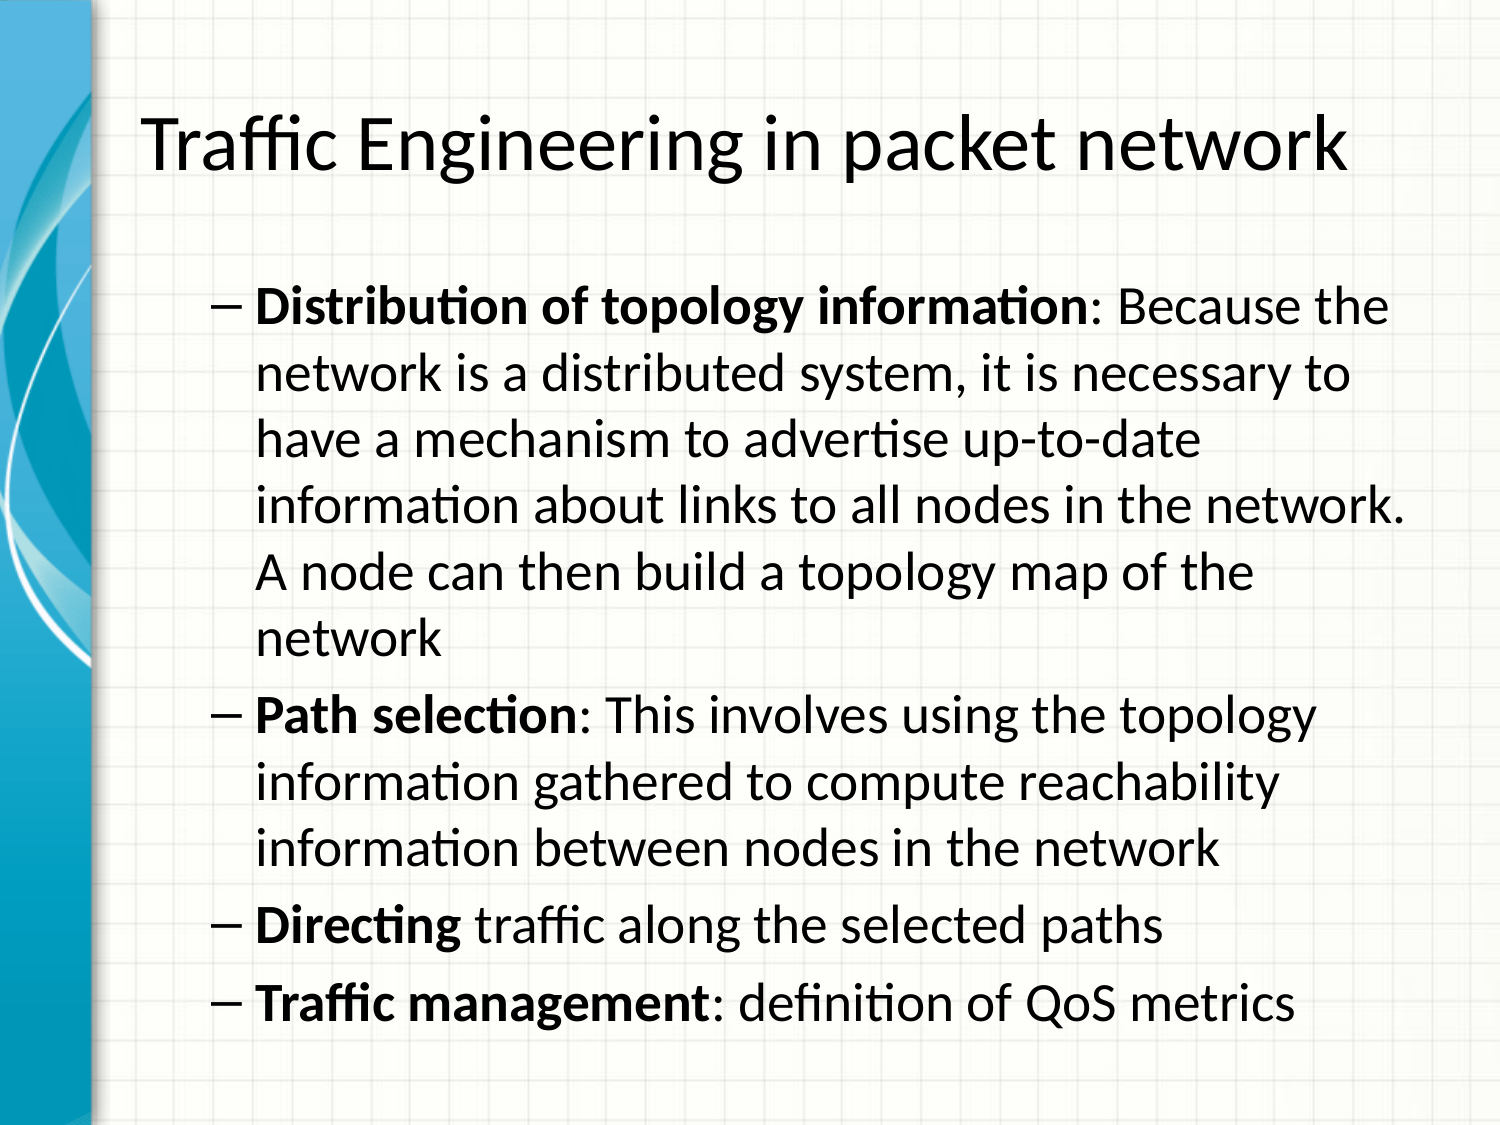

# Traffic Engineering in packet network
Distribution of topology information: Because the network is a distributed system, it is necessary to have a mechanism to advertise up-to-date information about links to all nodes in the network. A node can then build a topology map of the network
Path selection: This involves using the topology information gathered to compute reachability information between nodes in the network
Directing traffic along the selected paths
Traffic management: definition of QoS metrics